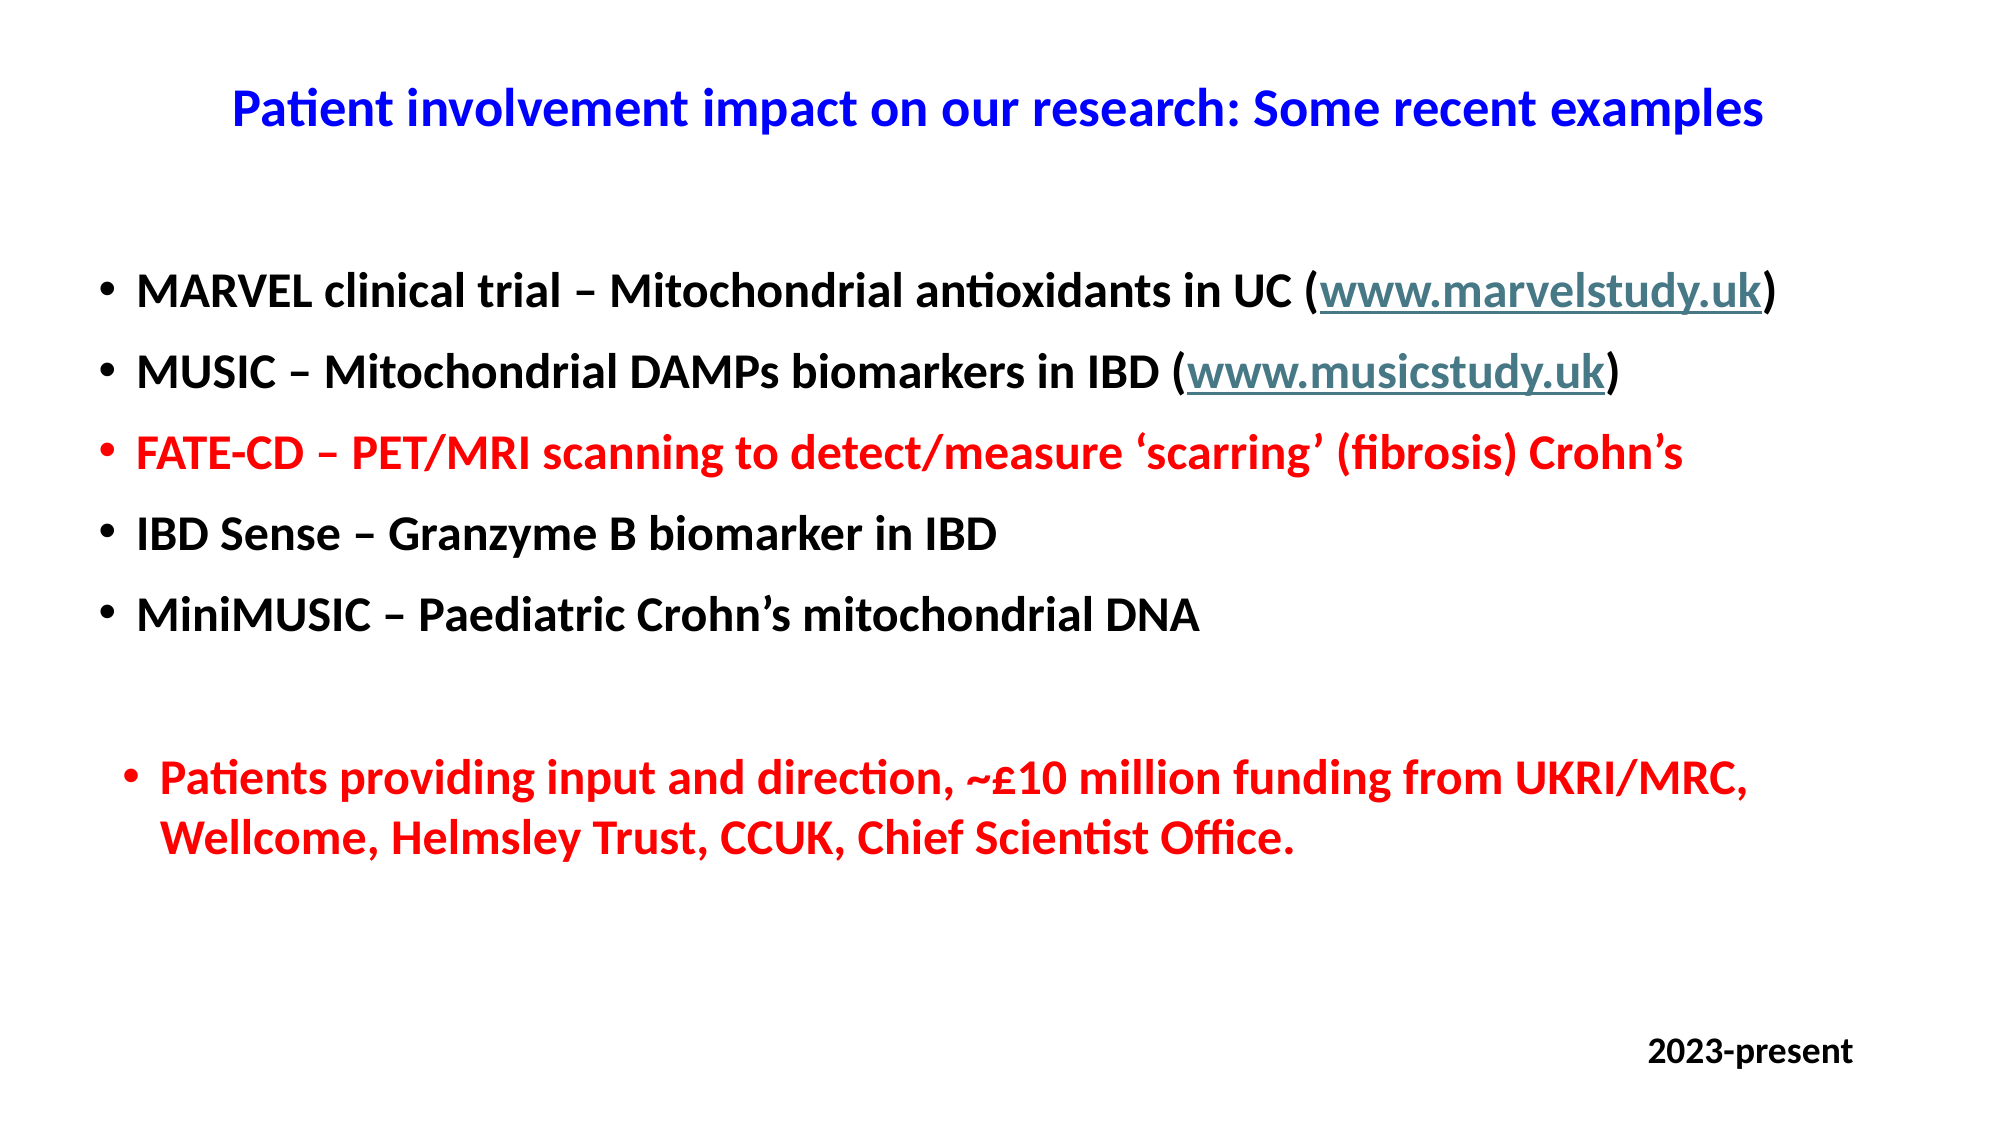

Patient involvement impact on our research: Some recent examples
MARVEL clinical trial – Mitochondrial antioxidants in UC (www.marvelstudy.uk)
MUSIC – Mitochondrial DAMPs biomarkers in IBD (www.musicstudy.uk)
FATE-CD – PET/MRI scanning to detect/measure ‘scarring’ (fibrosis) Crohn’s
IBD Sense – Granzyme B biomarker in IBD
MiniMUSIC – Paediatric Crohn’s mitochondrial DNA

Patients providing input and direction, ~£10 million funding from UKRI/MRC, Wellcome, Helmsley Trust, CCUK, Chief Scientist Office.
2023-present